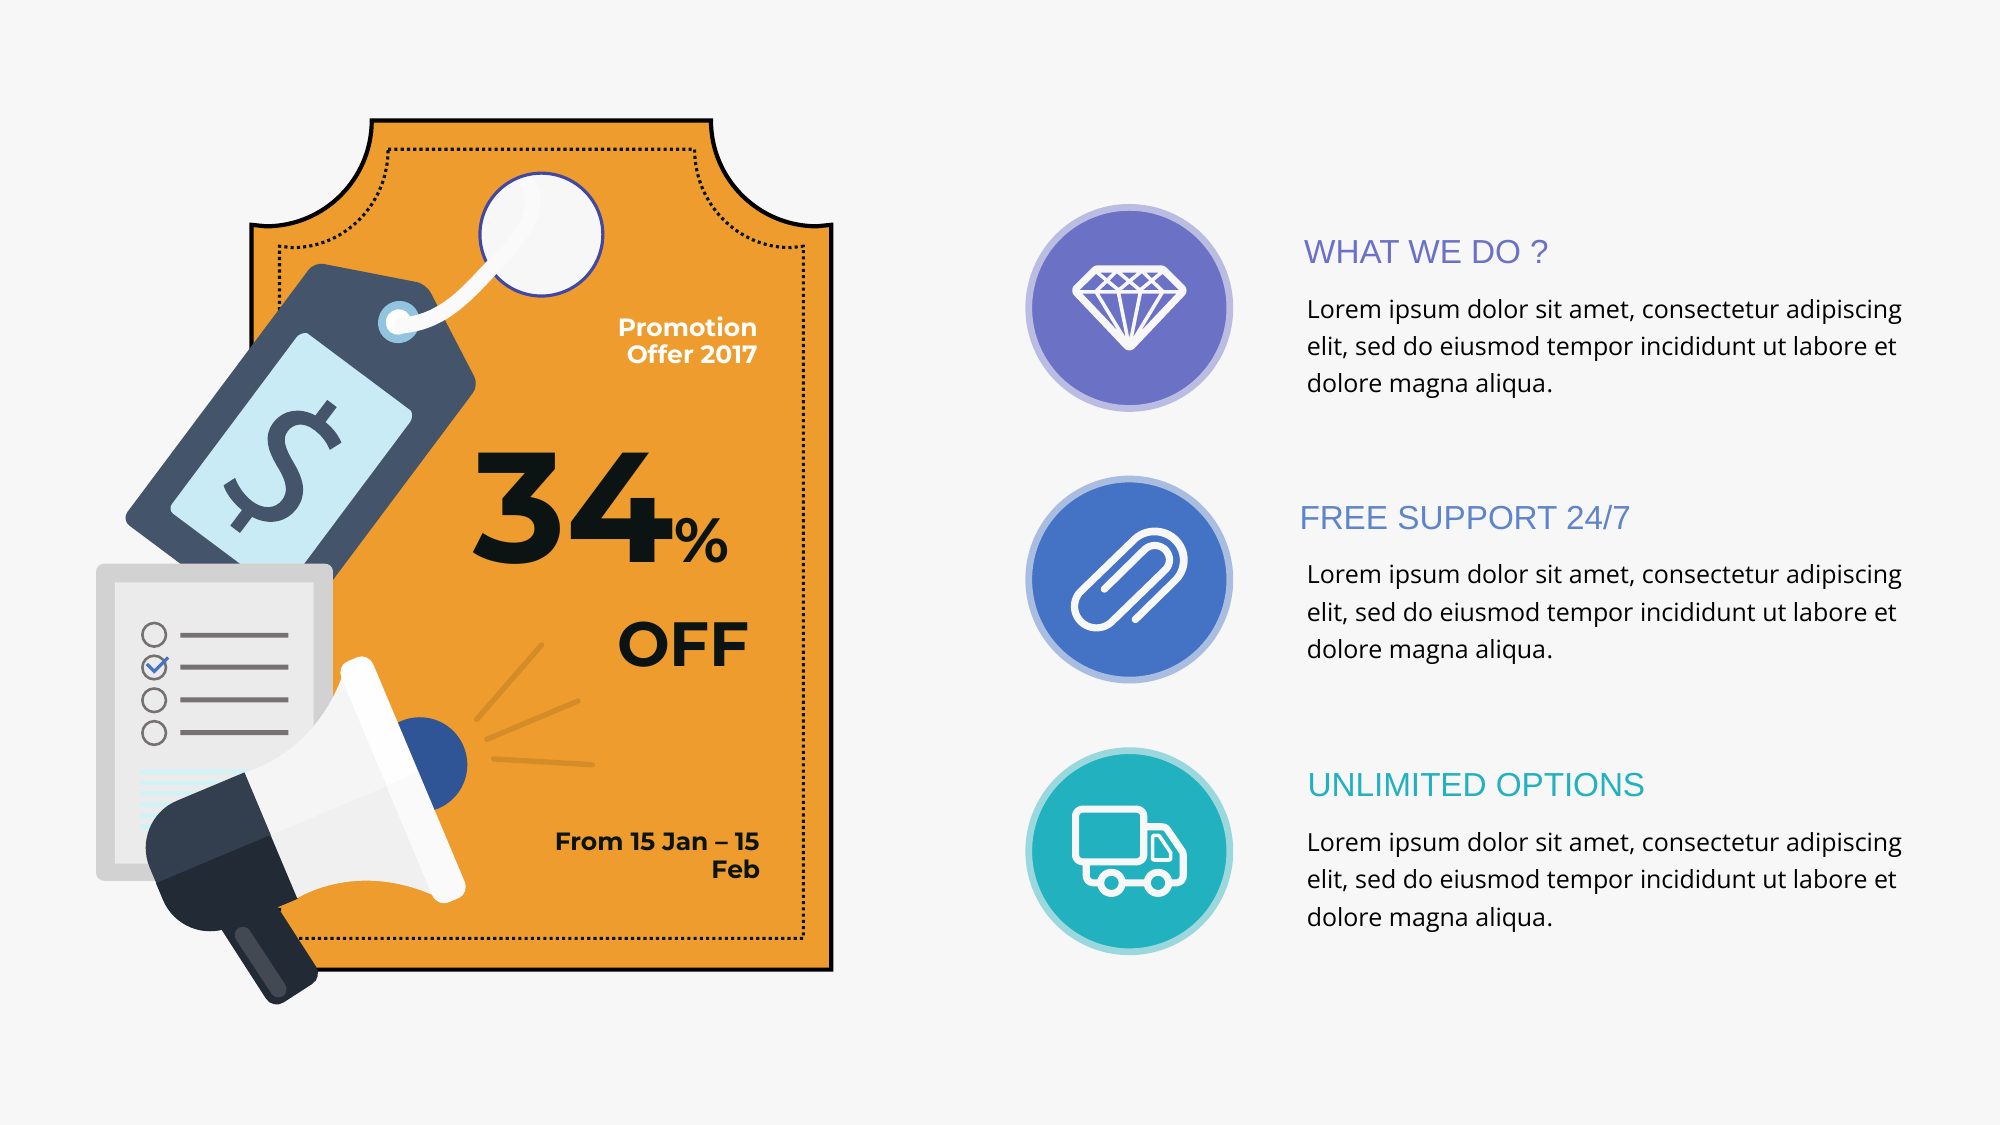

Promotion Offer 2017
34%

OFF
From 15 Jan – 15 Feb

WHAT WE DO ?
Lorem ipsum dolor sit amet, consectetur adipiscing elit, sed do eiusmod tempor incididunt ut labore et dolore magna aliqua.

FREE SUPPORT 24/7
Lorem ipsum dolor sit amet, consectetur adipiscing elit, sed do eiusmod tempor incididunt ut labore et dolore magna aliqua.

UNLIMITED OPTIONS
Lorem ipsum dolor sit amet, consectetur adipiscing elit, sed do eiusmod tempor incididunt ut labore et dolore magna aliqua.